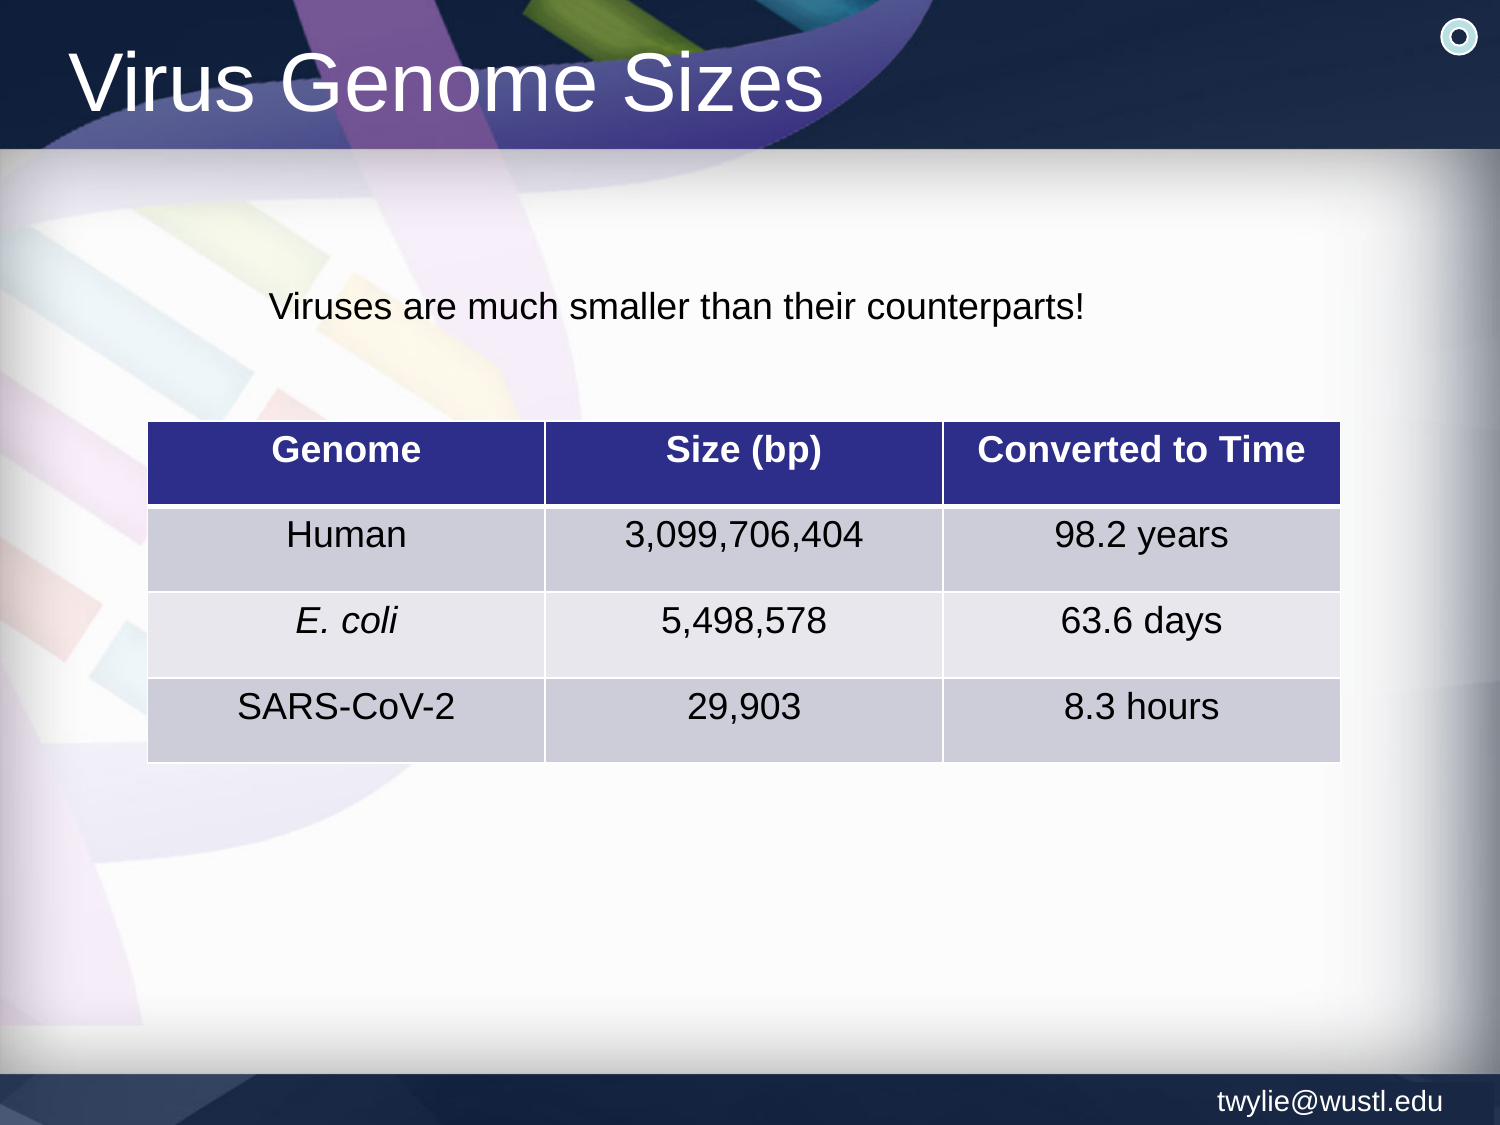

# Virus Genome Sizes

Viruses are much smaller than their counterparts!
| Genome | Size (bp) | Converted to Time |
| --- | --- | --- |
| Human | 3,099,706,404 | 98.2 years |
| E. coli | 5,498,578 | 63.6 days |
| SARS-CoV-2 | 29,903 | 8.3 hours |
twylie@wustl.edu